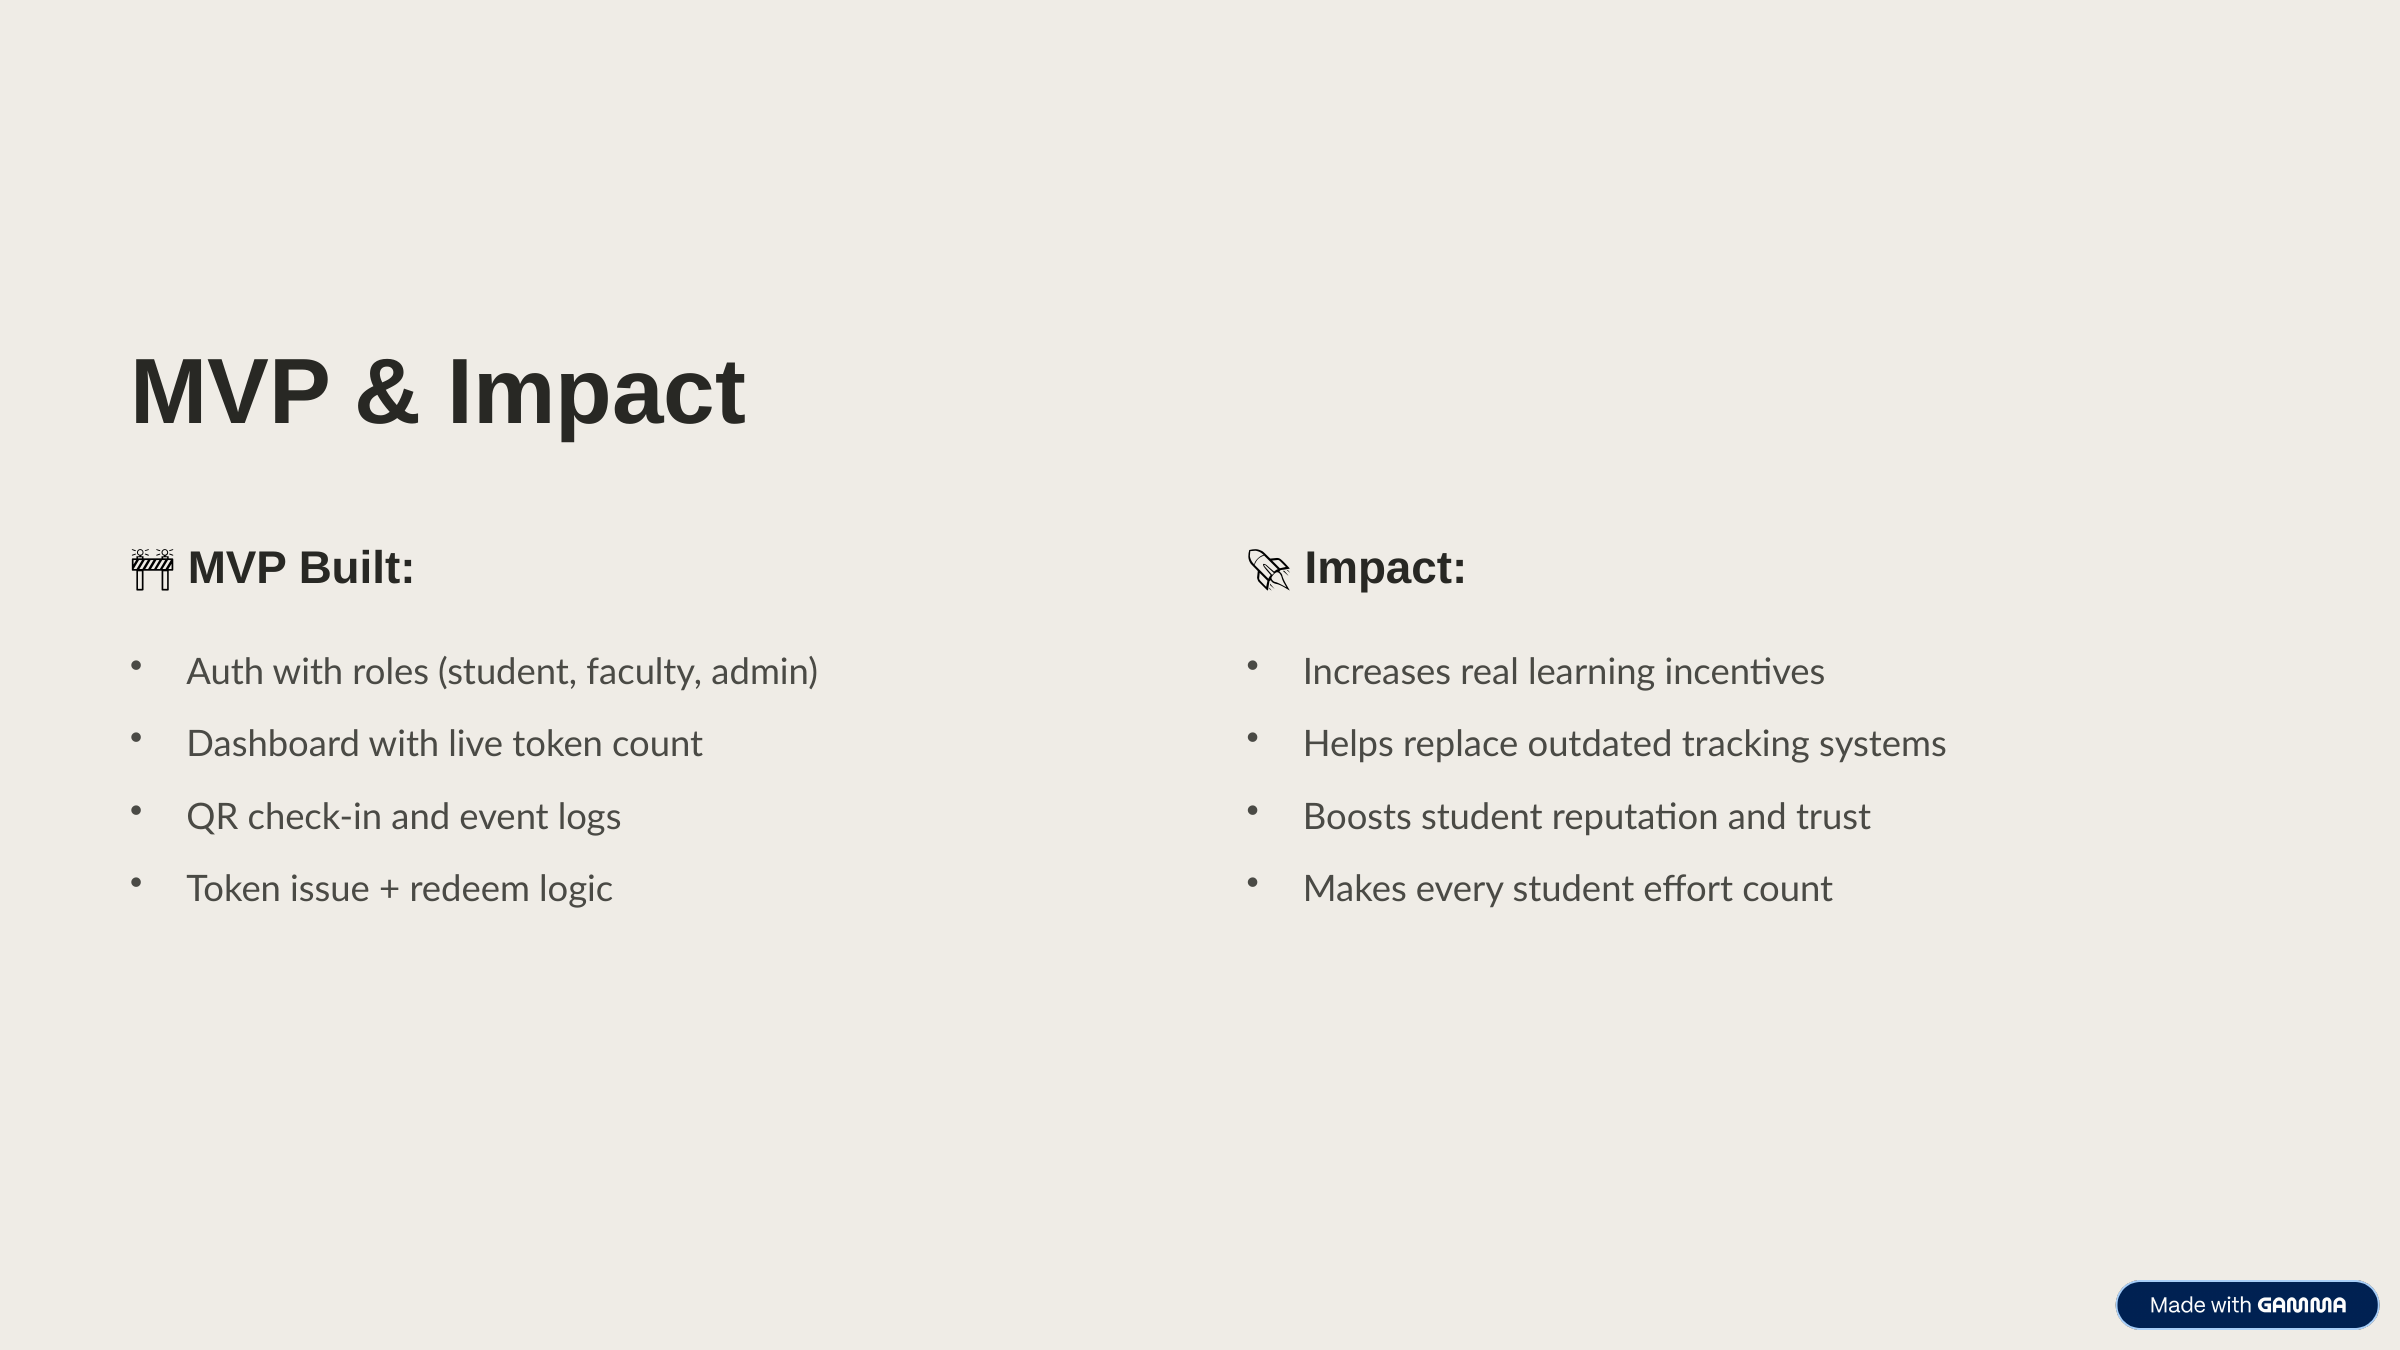

MVP & Impact
🚧 MVP Built:
🚀 Impact:
Auth with roles (student, faculty, admin)
Increases real learning incentives
Dashboard with live token count
Helps replace outdated tracking systems
QR check-in and event logs
Boosts student reputation and trust
Token issue + redeem logic
Makes every student effort count